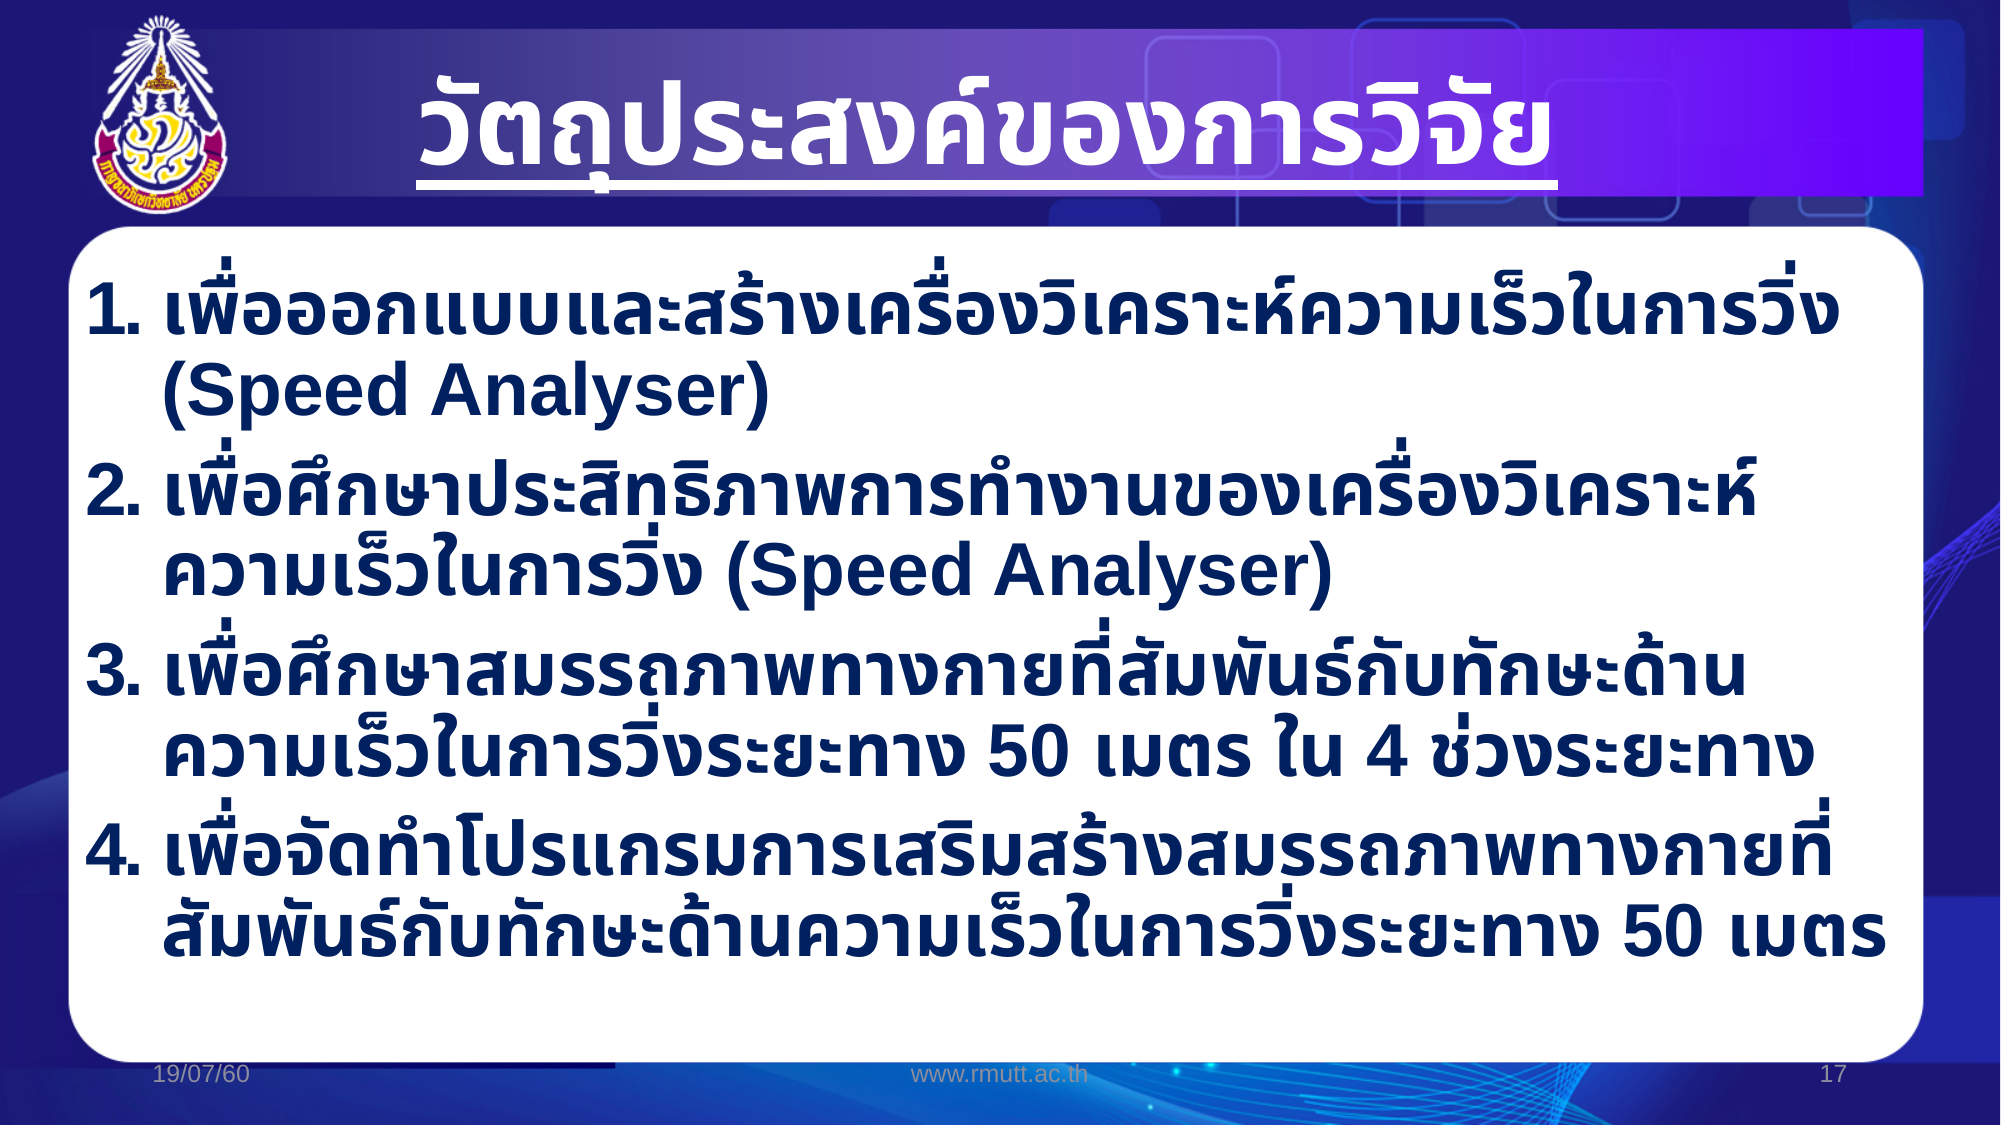

# วัตถุประสงค์ของการวิจัย
เพื่อออกแบบและสร้างเครื่องวิเคราะห์ความเร็วในการวิ่ง (Speed Analyser)
เพื่อศึกษาประสิทธิภาพการทำงานของเครื่องวิเคราะห์ความเร็วในการวิ่ง (Speed Analyser)
เพื่อศึกษาสมรรถภาพทางกายที่สัมพันธ์กับทักษะด้านความเร็วในการวิ่งระยะทาง 50 เมตร ใน 4 ช่วงระยะทาง
เพื่อจัดทำโปรแกรมการเสริมสร้างสมรรถภาพทางกายที่สัมพันธ์กับทักษะด้านความเร็วในการวิ่งระยะทาง 50 เมตร

19/07/60
www.rmutt.ac.th
17